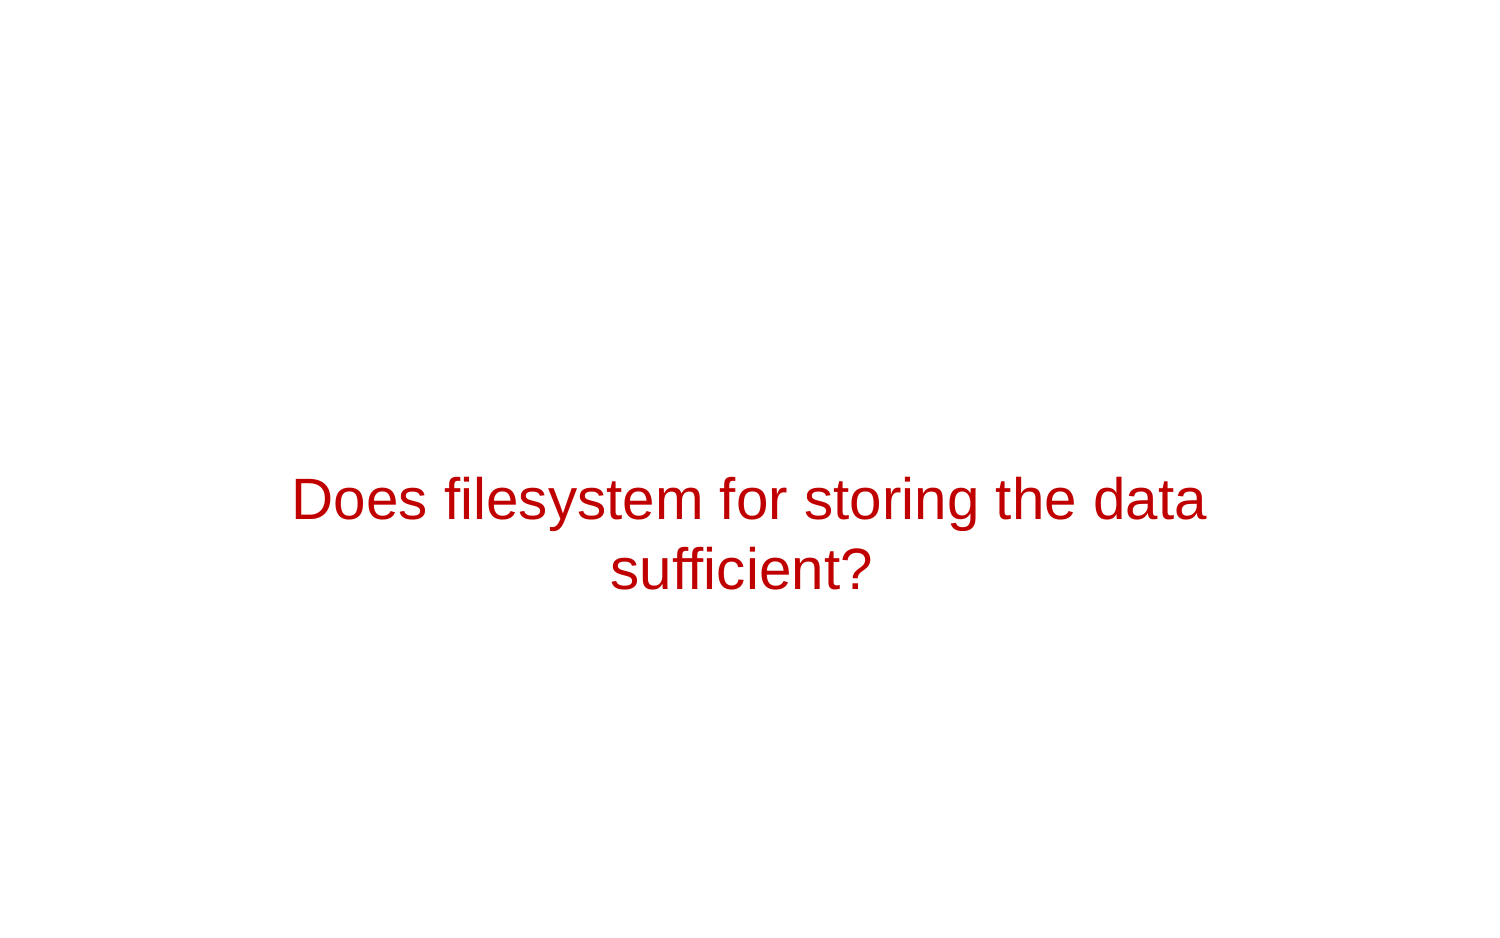

#
Does filesystem for storing the data sufficient?